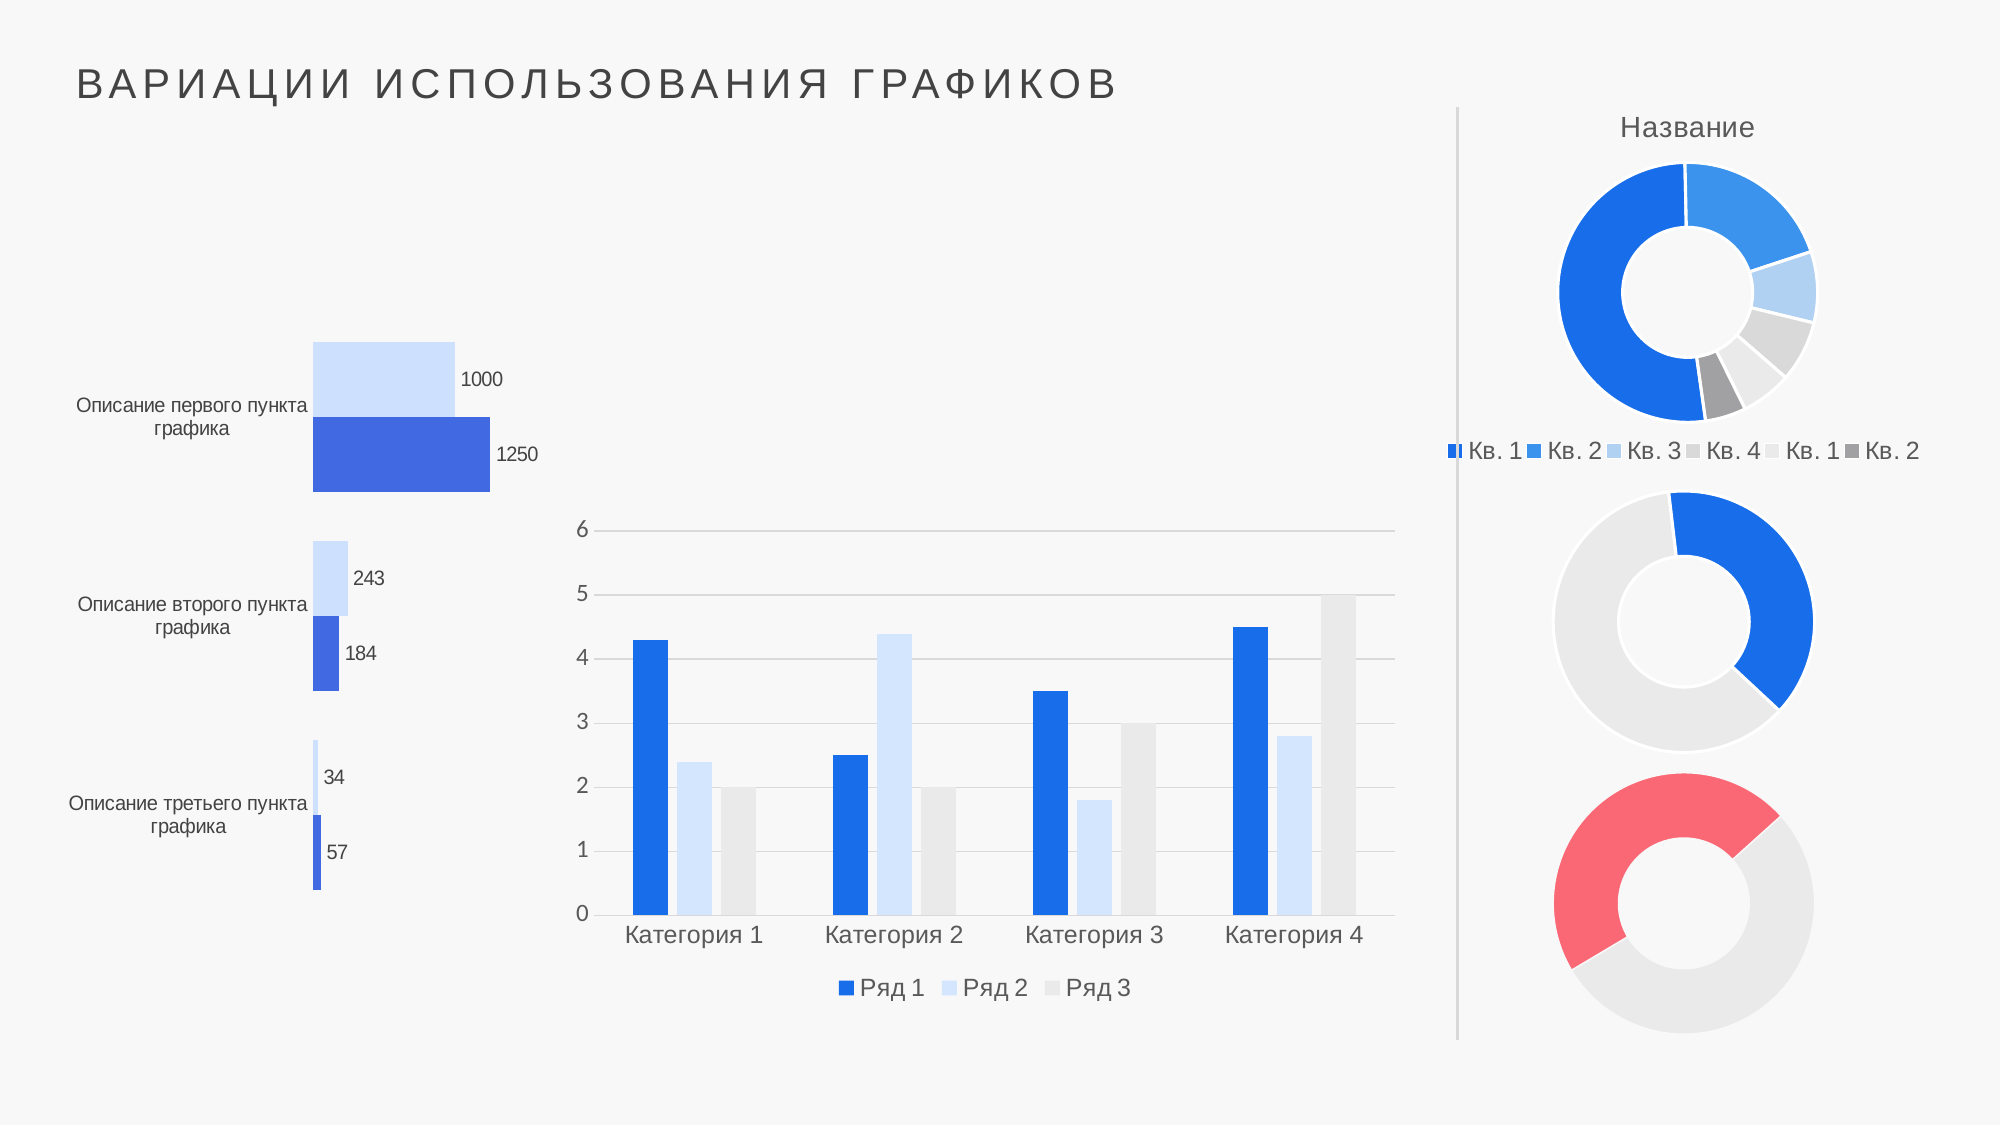

ВАРИАЦИИ ИСПОЛЬЗОВАНИЯ ГРАФИКОВ

### Chart: Название

| Category | Продажи |
|---|---|
| Кв. 1 | 8.2 |
| Кв. 2 | 3.2 |
| Кв. 3 | 1.4 |
| Кв. 4 | 1.2 |
| Кв. 1 | 1.0 |
| Кв. 2 | 0.8 |

### Chart

| Category | 2021 | 2022 |
|---|---|---|
| Описание первого пункта графика | 1000.0 | 1250.0 |
| Описание второго пункта графика | 243.0 | 184.0 |
| Описание третьего пункта графика | 34.0 | 57.0 |

### Chart

| Category | Продажи |
|---|---|
| Кв. 1 | 8.2 |
| Кв. 2 | 5.2 |

### Chart

| Category | Ряд 1 | Ряд 2 | Ряд 3 |
|---|---|---|---|
| Категория 1 | 4.3 | 2.4 | 2.0 |
| Категория 2 | 2.5 | 4.4 | 2.0 |
| Категория 3 | 3.5 | 1.8 | 3.0 |
| Категория 4 | 4.5 | 2.8 | 5.0 |

### Chart

| Category |  |
|---|---|